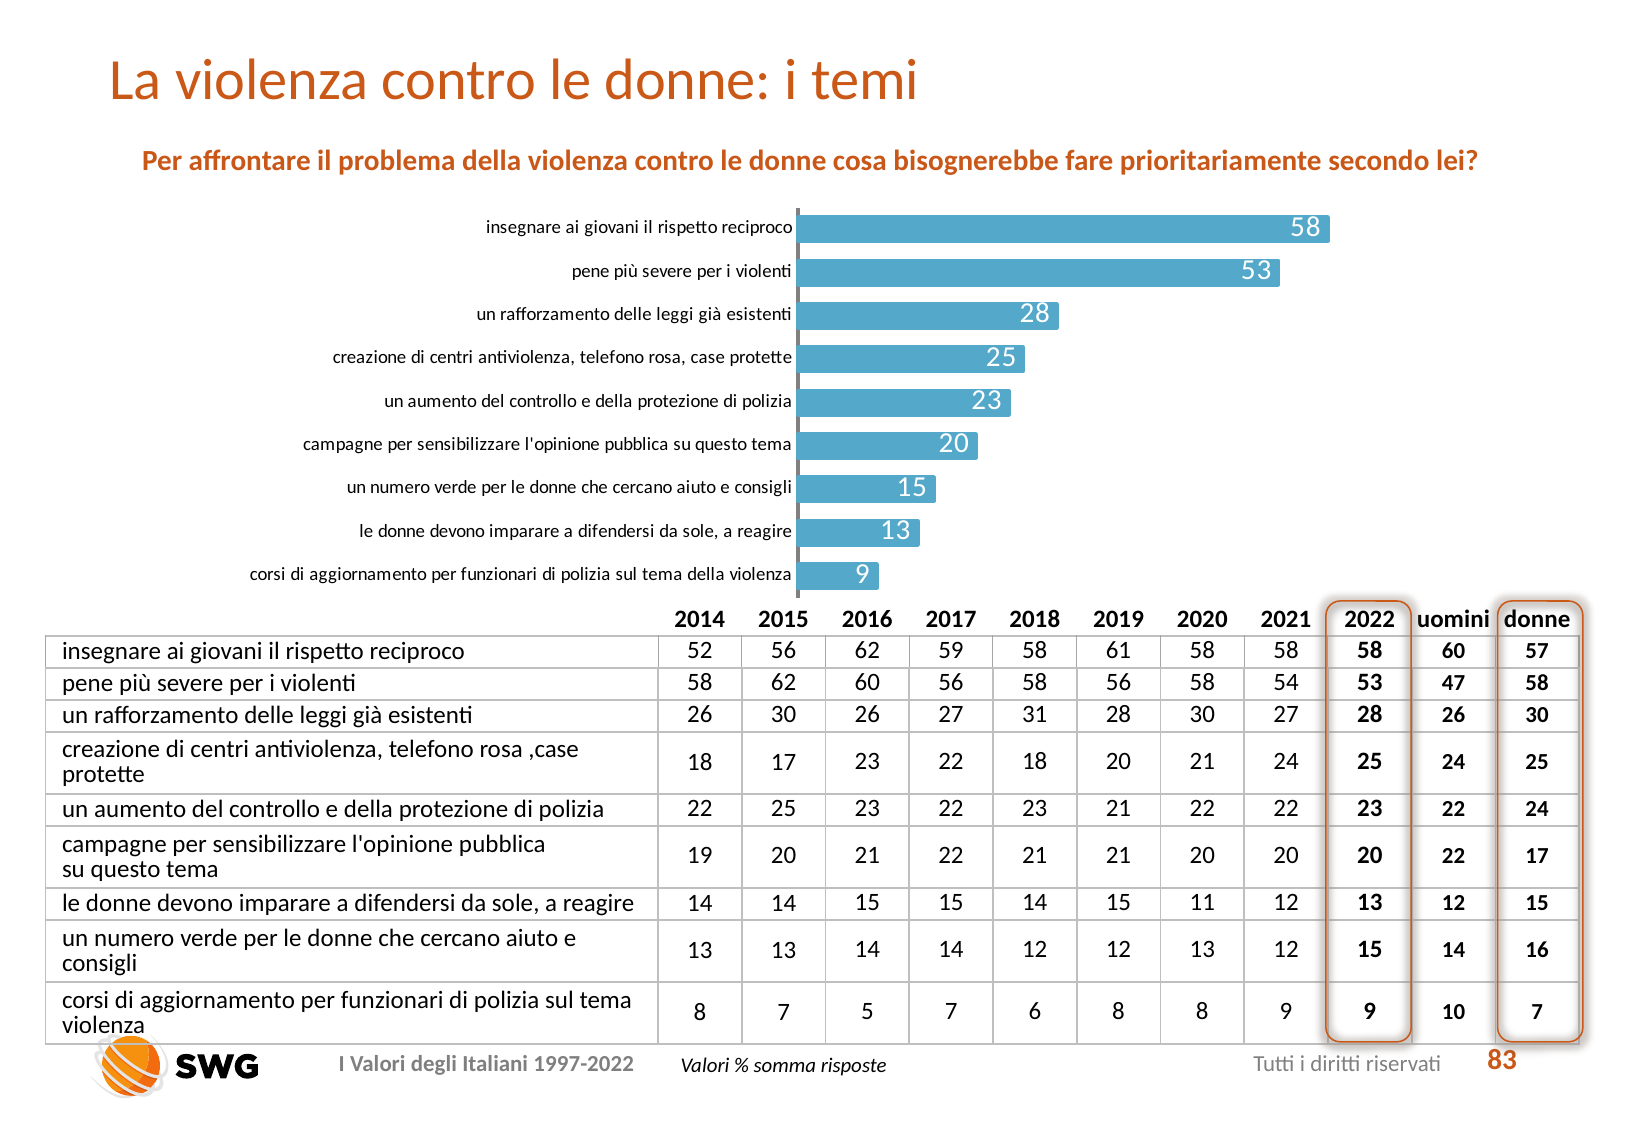

# La violenza contro le donne: i temi
Per affrontare il problema della violenza contro le donne cosa bisognerebbe fare prioritariamente secondo lei?

### Chart

| Category | 2022 |
|---|---|
| insegnare ai giovani il rispetto reciproco | 58.1 |
| pene più severe per i violenti | 52.7 |
| un rafforzamento delle leggi già esistenti | 28.4 |
| creazione di centri antiviolenza, telefono rosa, case protette | 24.7 |
| un aumento del controllo e della protezione di polizia | 23.1 |
| campagne per sensibilizzare l'opinione pubblica su questo tema | 19.5 |
| un numero verde per le donne che cercano aiuto e consigli | 14.9 |
| le donne devono imparare a difendersi da sole, a reagire | 13.1 |
| corsi di aggiornamento per funzionari di polizia sul tema della violenza | 8.6 |

|  | 2014 | 2015 | 2016 | 2017 | 2018 | 2019 | 2020 | 2021 | 2022 | uomini | donne |
| --- | --- | --- | --- | --- | --- | --- | --- | --- | --- | --- | --- |
| insegnare ai giovani il rispetto reciproco | 52 | 56 | 62 | 59 | 58 | 61 | 58 | 58 | 58 | 60 | 57 |
| pene più severe per i violenti | 58 | 62 | 60 | 56 | 58 | 56 | 58 | 54 | 53 | 47 | 58 |
| un rafforzamento delle leggi già esistenti | 26 | 30 | 26 | 27 | 31 | 28 | 30 | 27 | 28 | 26 | 30 |
| creazione di centri antiviolenza, telefono rosa ,case protette | 18 | 17 | 23 | 22 | 18 | 20 | 21 | 24 | 25 | 24 | 25 |
| un aumento del controllo e della protezione di polizia | 22 | 25 | 23 | 22 | 23 | 21 | 22 | 22 | 23 | 22 | 24 |
| campagne per sensibilizzare l'opinione pubblica su questo tema | 19 | 20 | 21 | 22 | 21 | 21 | 20 | 20 | 20 | 22 | 17 |
| le donne devono imparare a difendersi da sole, a reagire | 14 | 14 | 15 | 15 | 14 | 15 | 11 | 12 | 13 | 12 | 15 |
| un numero verde per le donne che cercano aiuto e consigli | 13 | 13 | 14 | 14 | 12 | 12 | 13 | 12 | 15 | 14 | 16 |
| corsi di aggiornamento per funzionari di polizia sul tema violenza | 8 | 7 | 5 | 7 | 6 | 8 | 8 | 9 | 9 | 10 | 7 |
83
Valori % somma risposte